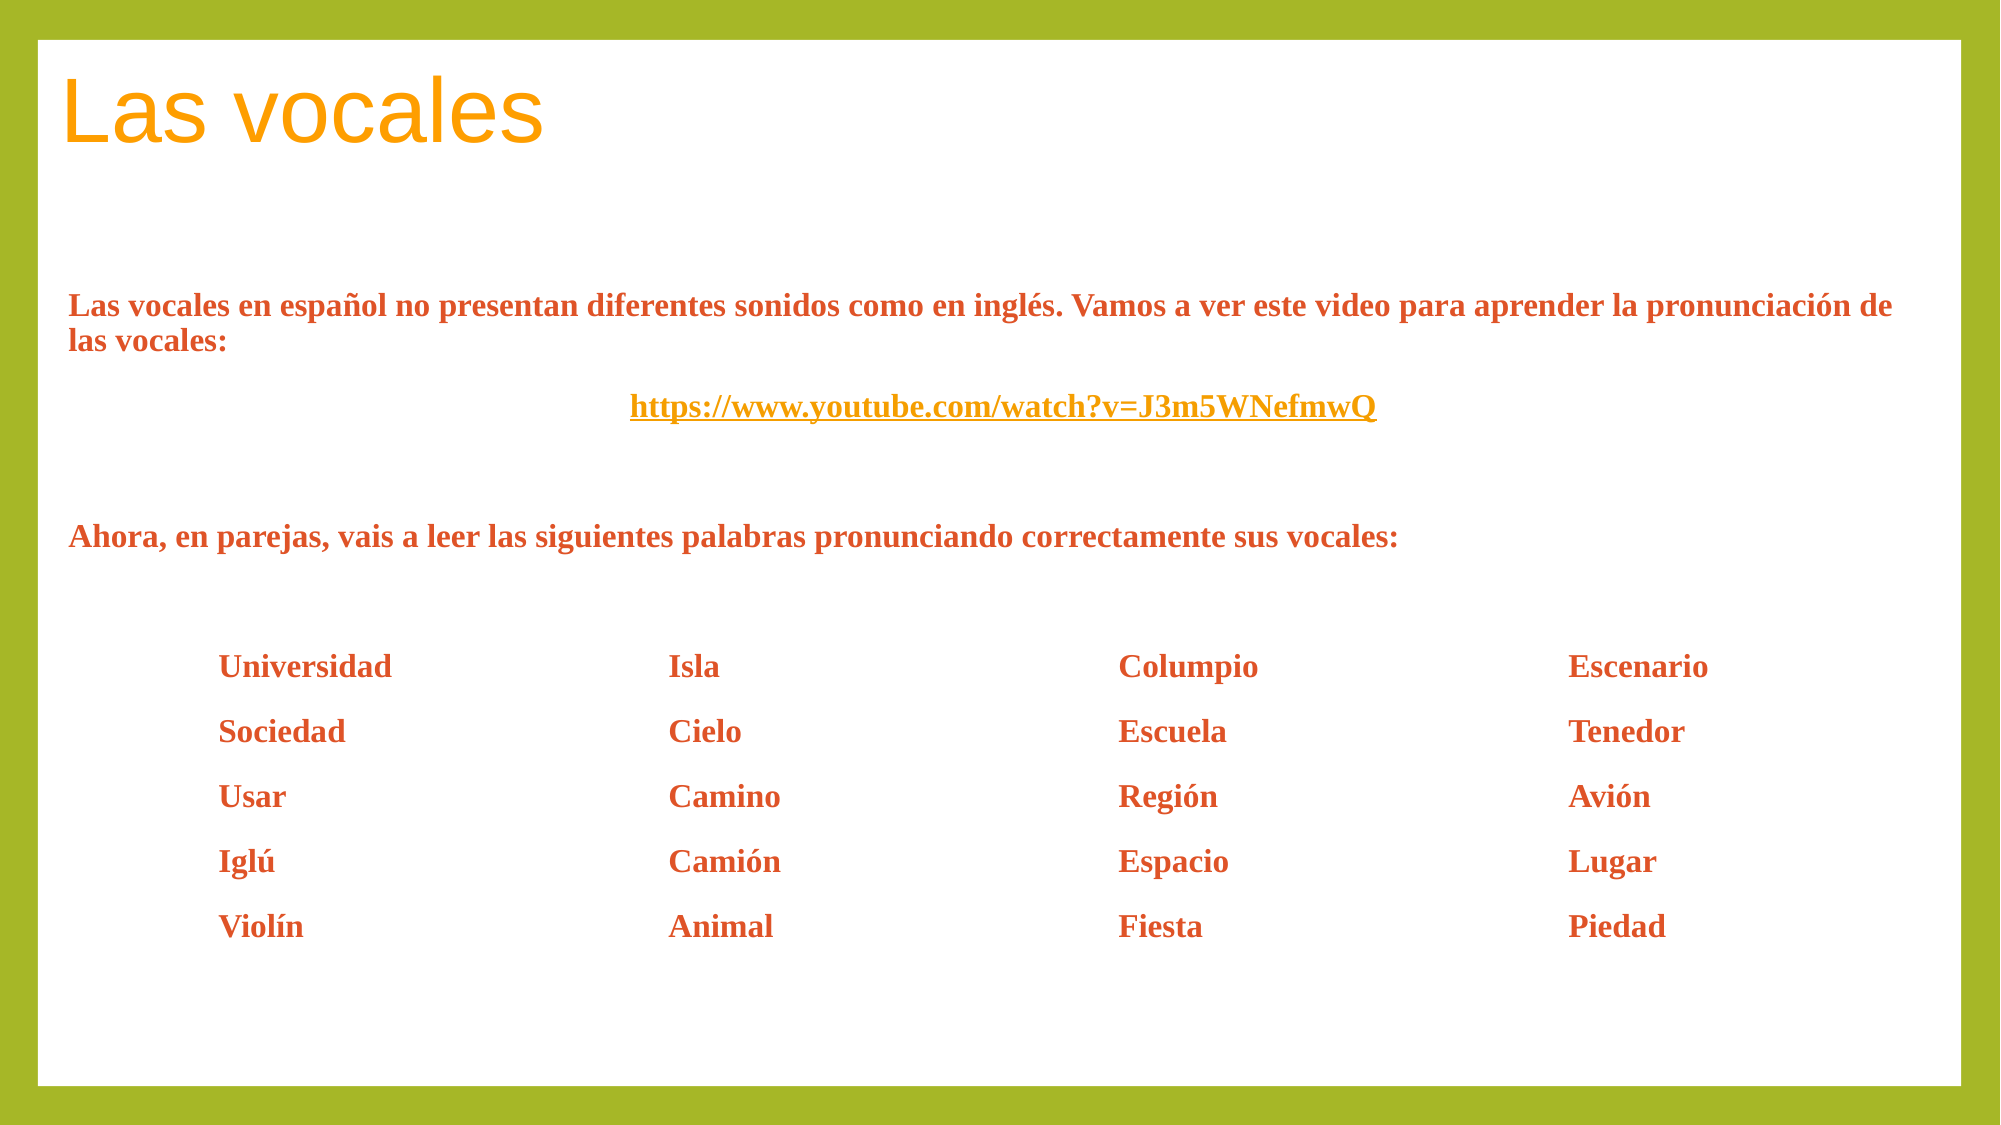

# Las vocales

Las vocales en español no presentan diferentes sonidos como en inglés. Vamos a ver este video para aprender la pronunciación de las vocales:
https://www.youtube.com/watch?v=J3m5WNefmwQ

Ahora, en parejas, vais a leer las siguientes palabras pronunciando correctamente sus vocales:

	Universidad		Isla			Columpio			Escenario
	Sociedad			Cielo			Escuela			Tenedor
	Usar			Camino			Región			Avión
	Iglú			Camión			Espacio			Lugar
	Violín			Animal			Fiesta			Piedad